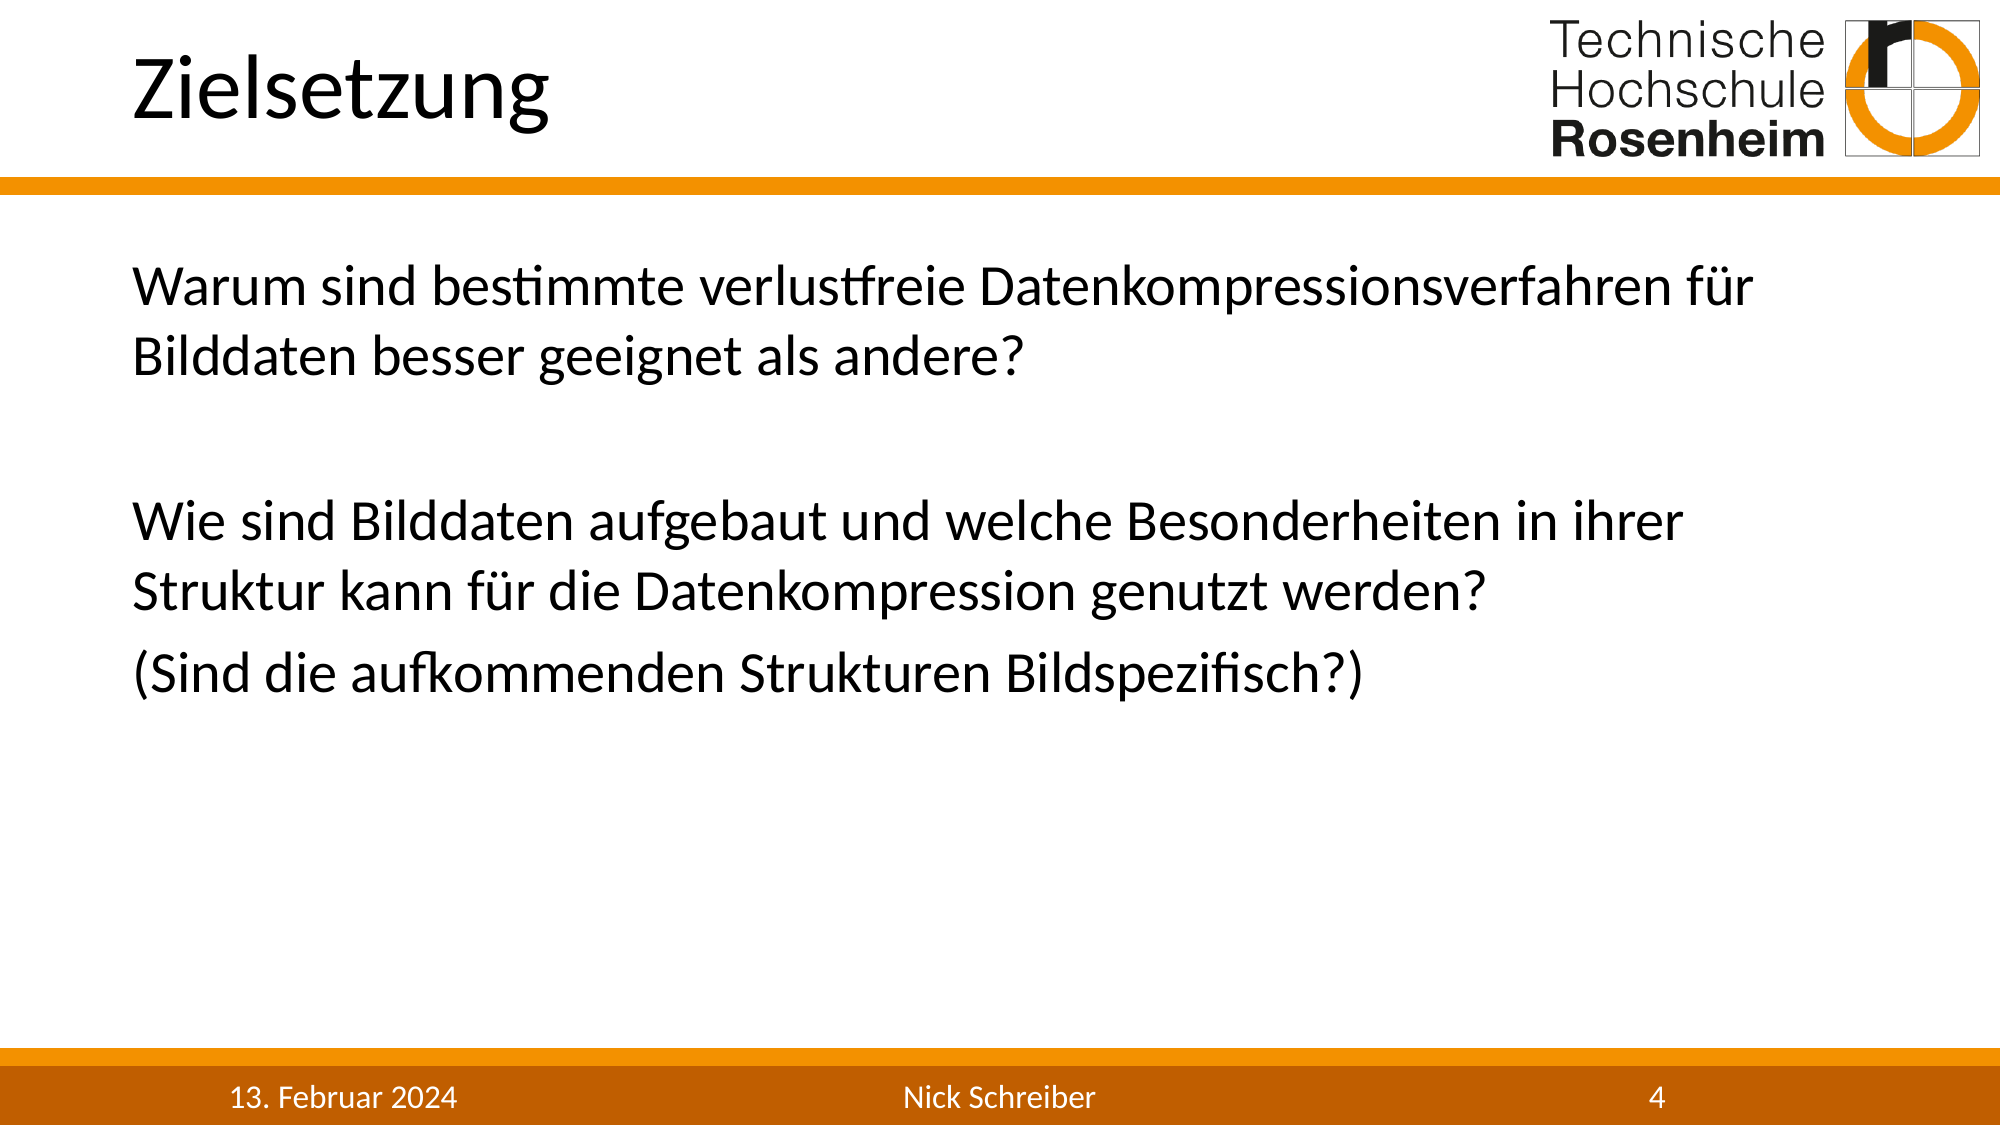

# Zielsetzung
Warum sind bestimmte verlustfreie Datenkompressionsverfahren für Bilddaten besser geeignet als andere?

Wie sind Bilddaten aufgebaut und welche Besonderheiten in ihrer Struktur kann für die Datenkompression genutzt werden?
(Sind die aufkommenden Strukturen Bildspezifisch?)
13. Februar 2024
Nick Schreiber
4